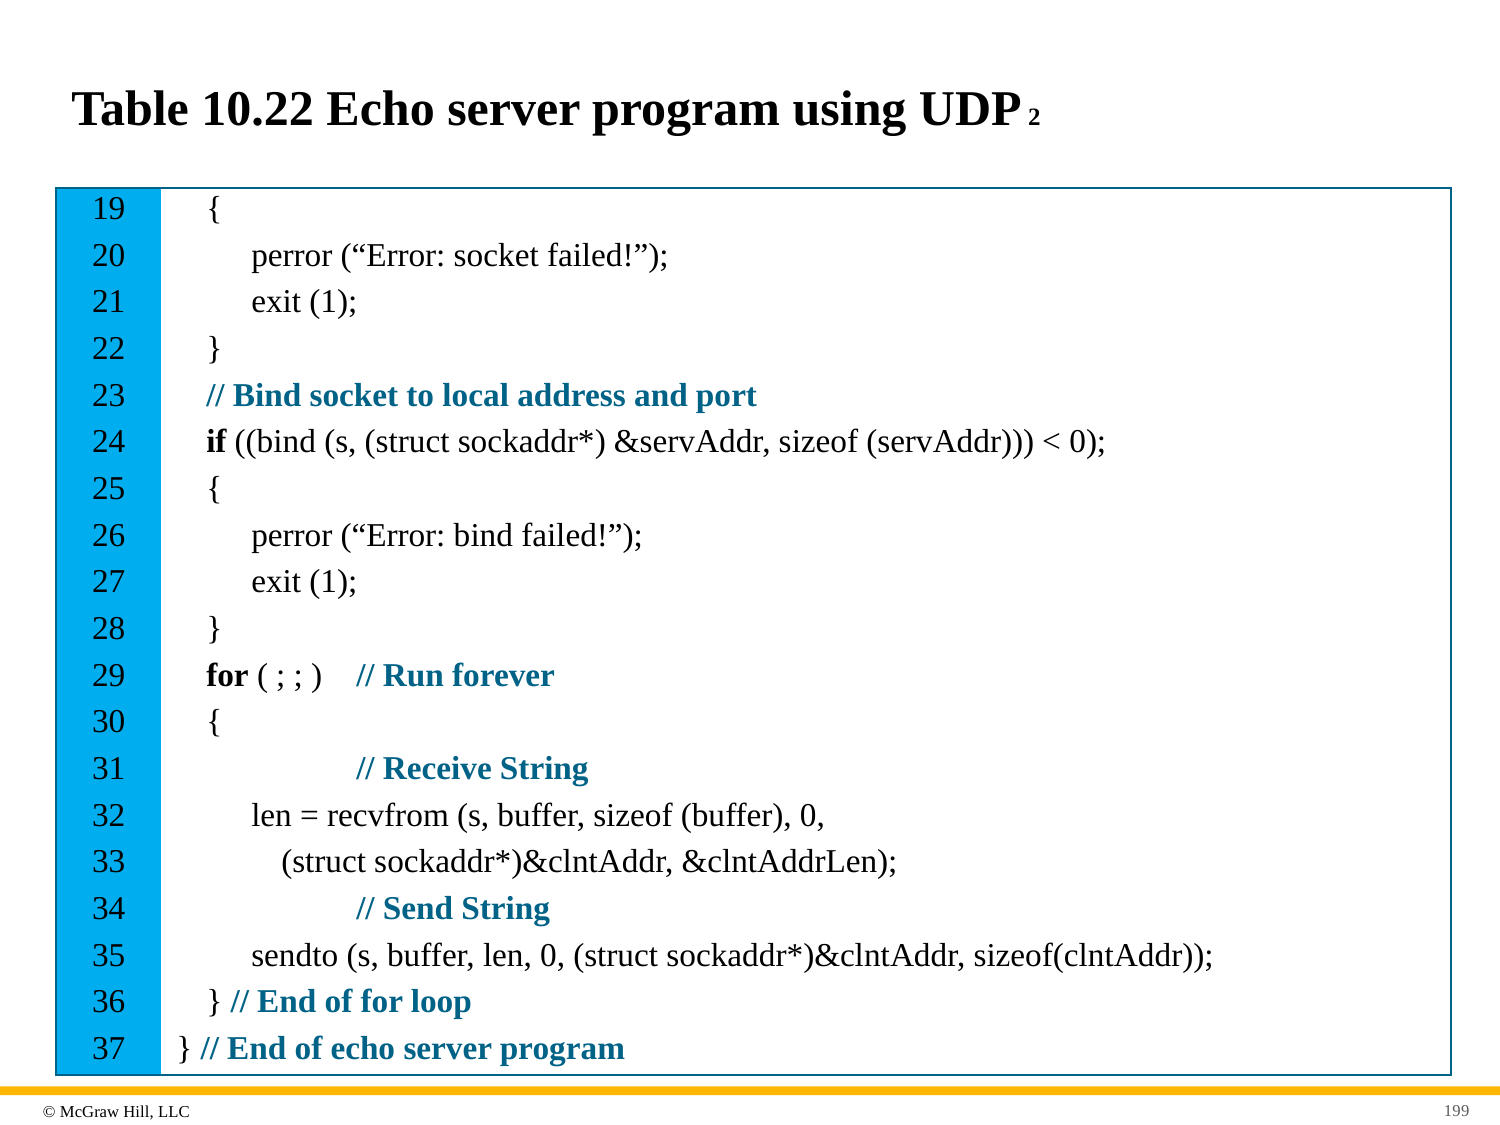

# Table 10.22 Echo server program using UDP 2
| 19 | { |
| --- | --- |
| 20 | perror (“Error: socket failed!”); |
| 21 | exit (1); |
| 22 | } |
| 23 | // Bind socket to local address and port |
| 24 | if ((bind (s, (struct sockaddr\*) &servAddr, sizeof (servAddr))) < 0); |
| 25 | { |
| 26 | perror (“Error: bind failed!”); |
| 27 | exit (1); |
| 28 | } |
| 29 | for ( ; ; ) // Run forever |
| 30 | { |
| 31 | // Receive String |
| 32 | len = recvfrom (s, buffer, sizeof (buffer), 0, |
| 33 | (struct sockaddr\*)&clntAddr, &clntAddrLen); |
| 34 | // Send String |
| 35 | sendto (s, buffer, len, 0, (struct sockaddr\*)&clntAddr, sizeof(clntAddr)); |
| 36 | } // End of for loop |
| 37 | } // End of echo server program |
199